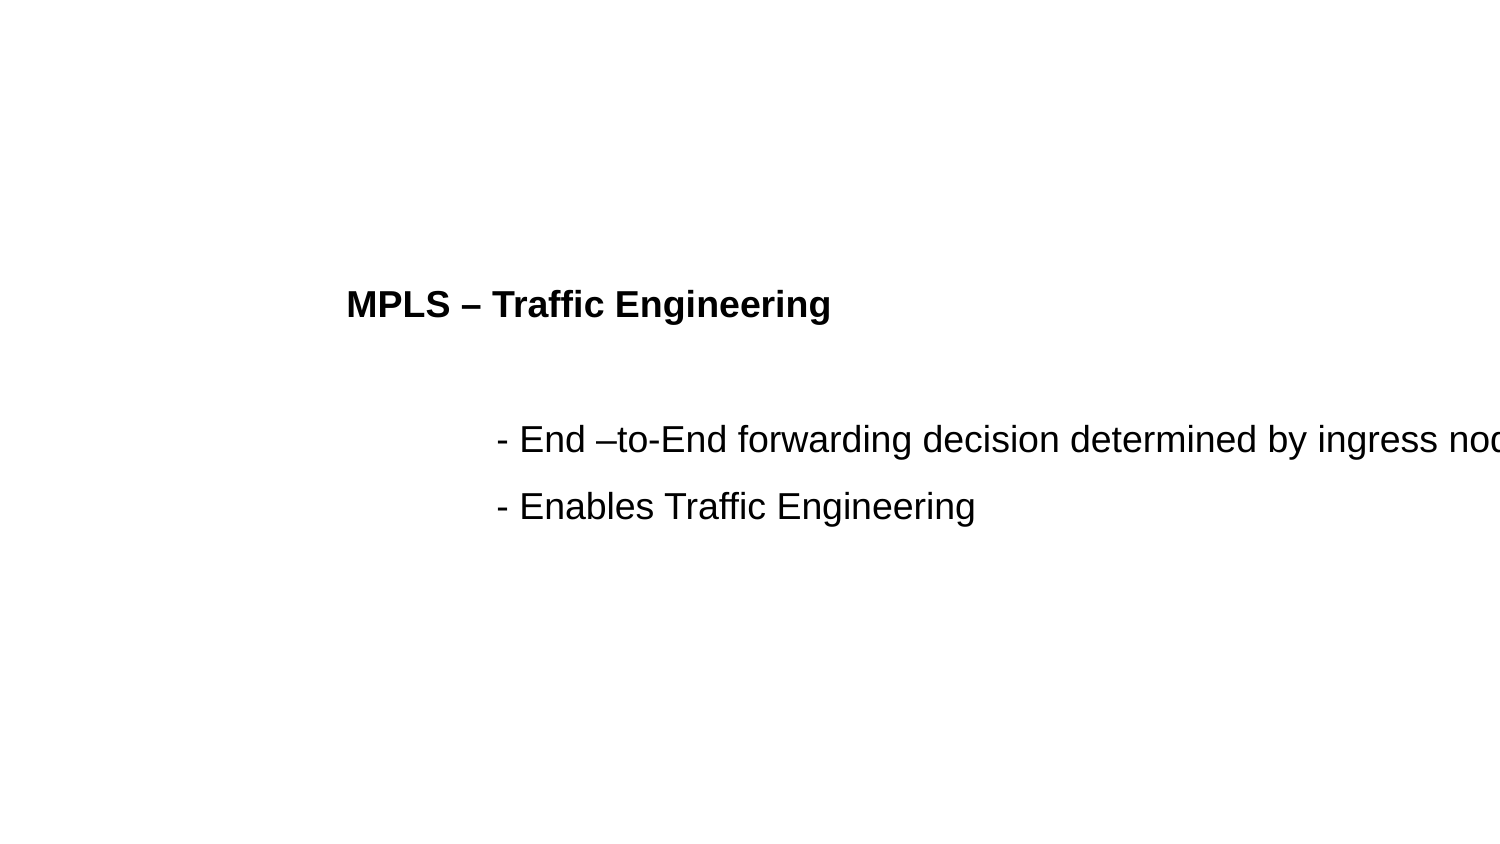

MPLS – Traffic Engineering

	- End –to-End forwarding decision determined by ingress node.
	- Enables Traffic Engineering